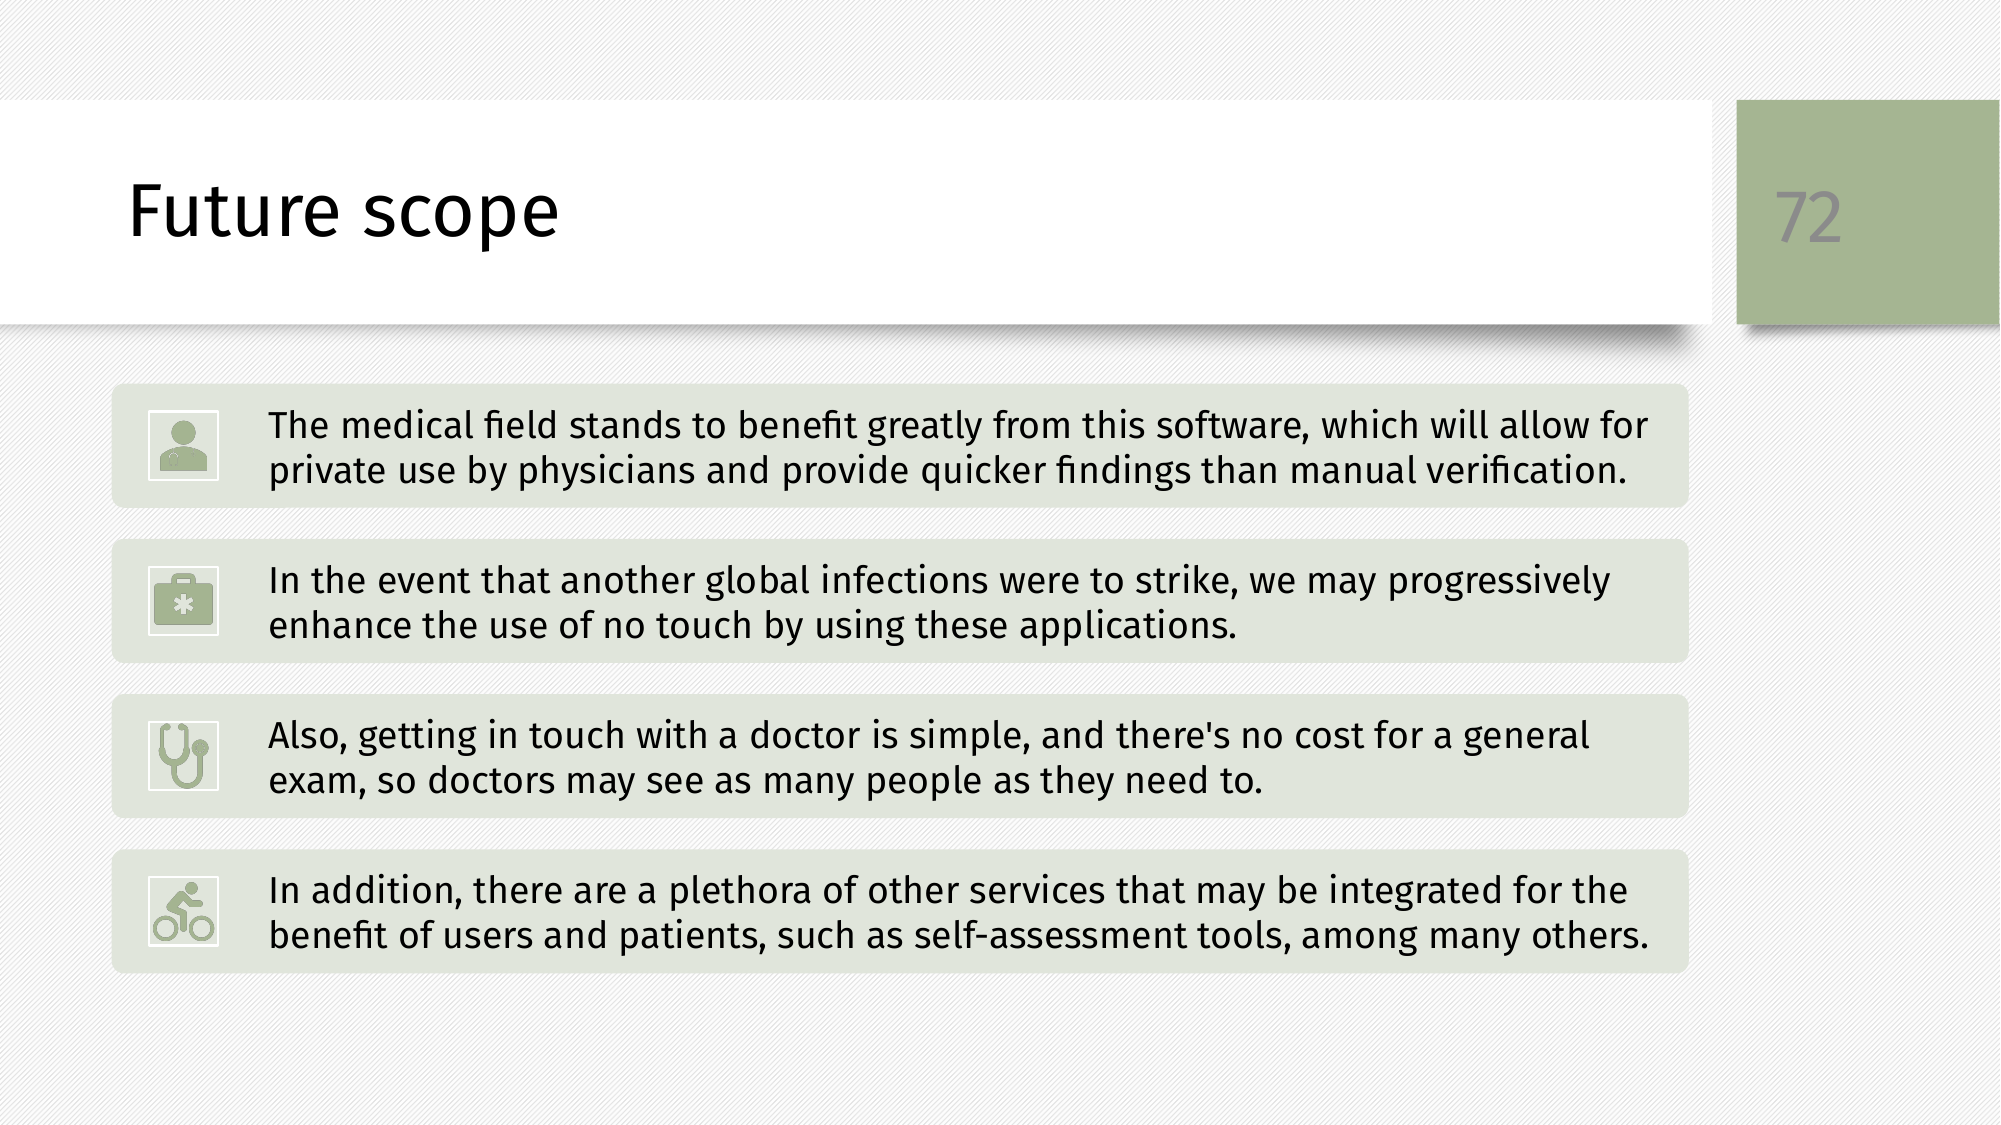

72
# Future scope
The medical field stands to benefit greatly from this software, which will allow for private use by physicians and provide quicker findings than manual verification.
In the event that another global infections were to strike, we may progressively enhance the use of no touch by using these applications.
Also, getting in touch with a doctor is simple, and there's no cost for a general exam, so doctors may see as many people as they need to.
In addition, there are a plethora of other services that may be integrated for the benefit of users and patients, such as self-assessment tools, among many others.